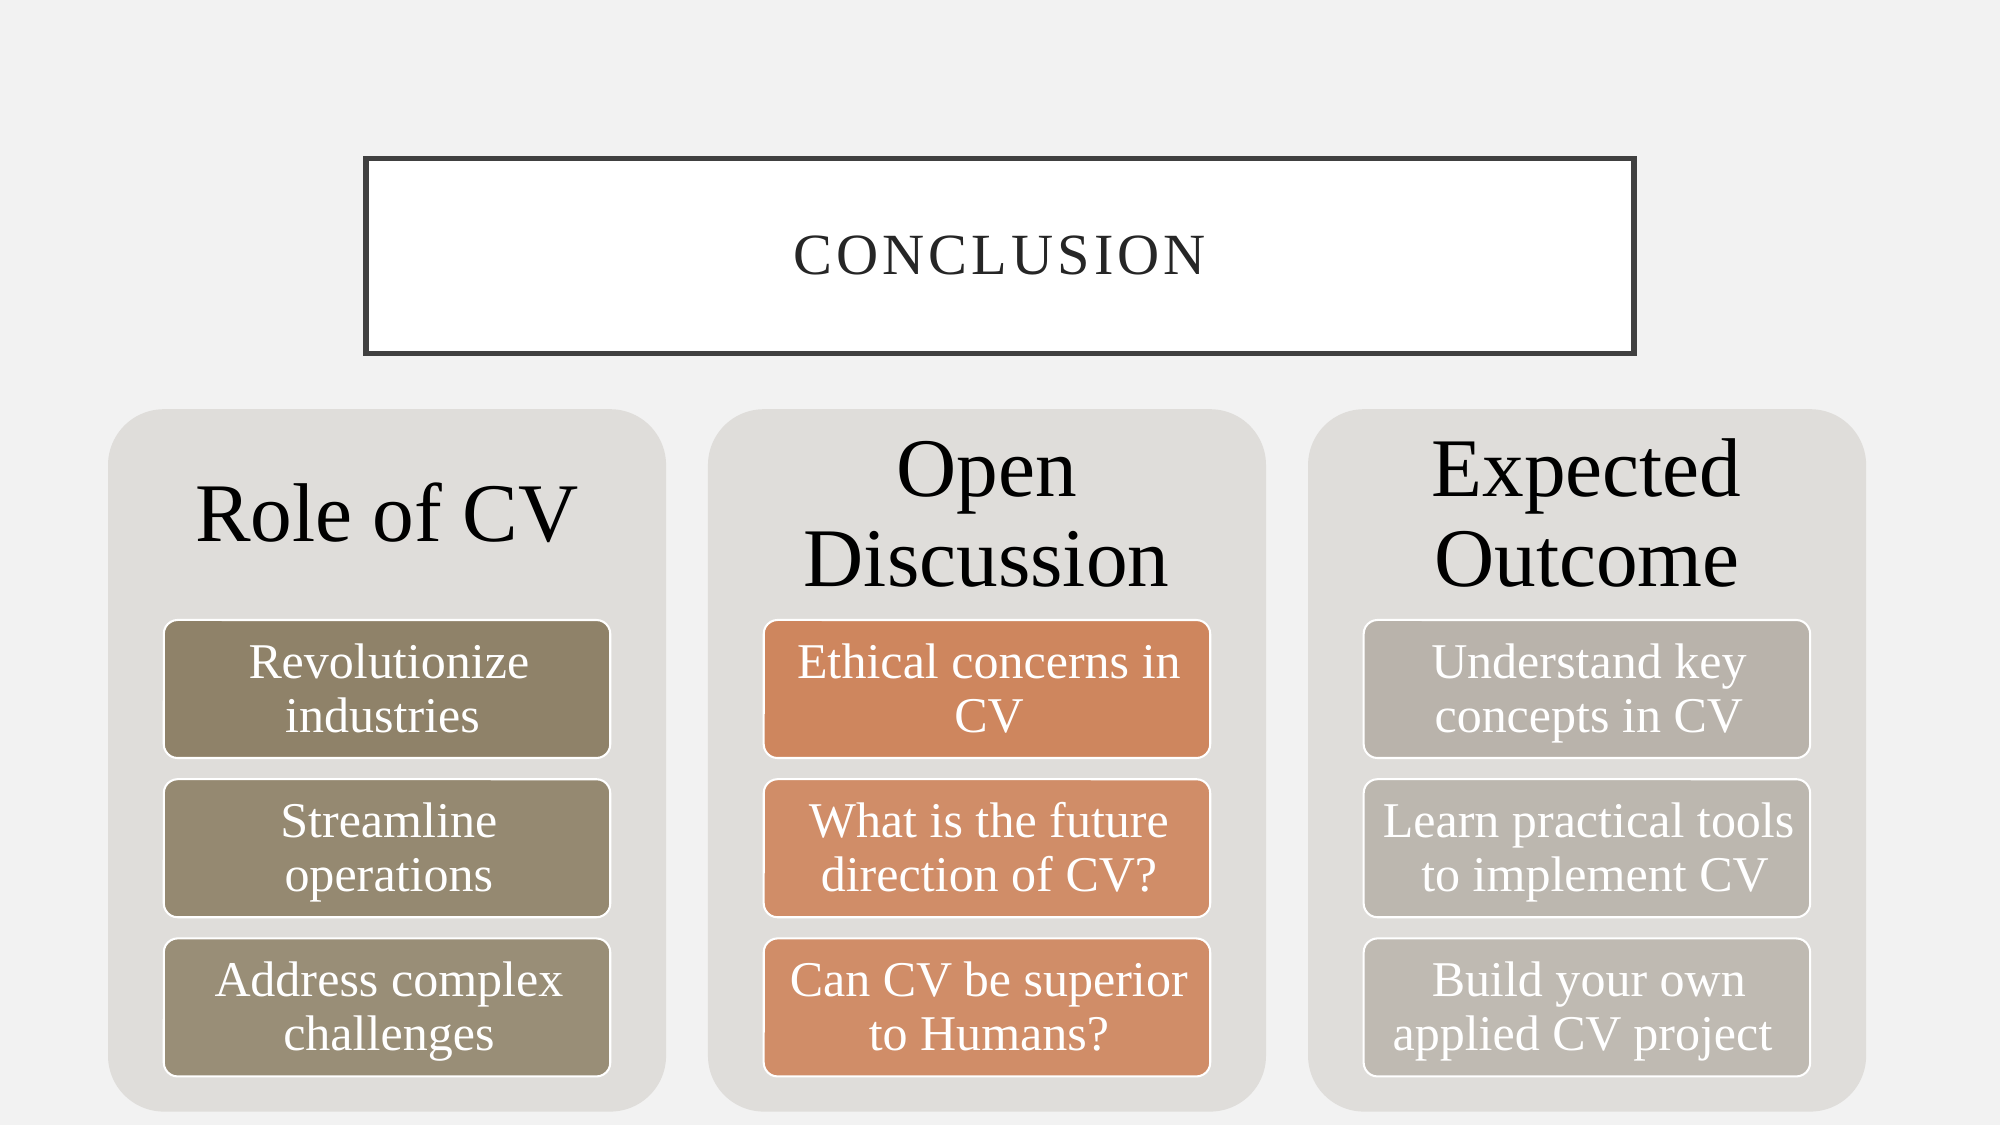

# Conclusion
Role of CV
Revolutionize industries
Streamline operations
Address complex challenges
Open Discussion
Ethical concerns in CV
What is the future direction of CV?
Can CV be superior to Humans?
Expected Outcome
Understand key concepts in CV
Learn practical tools  to implement CV
Build your own applied CV project